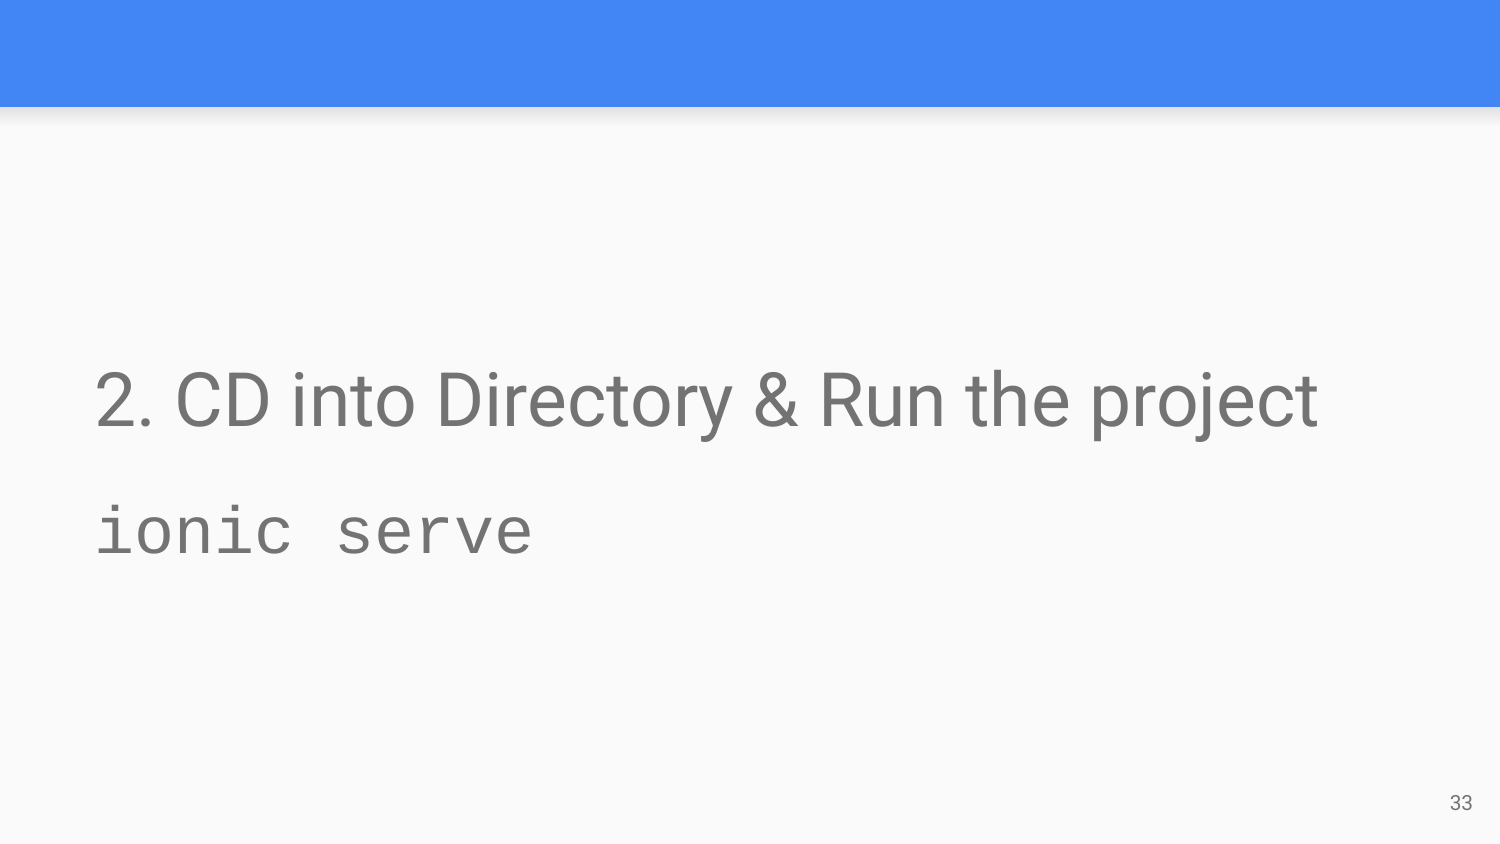

2. CD into Directory & Run the project
ionic serve
33